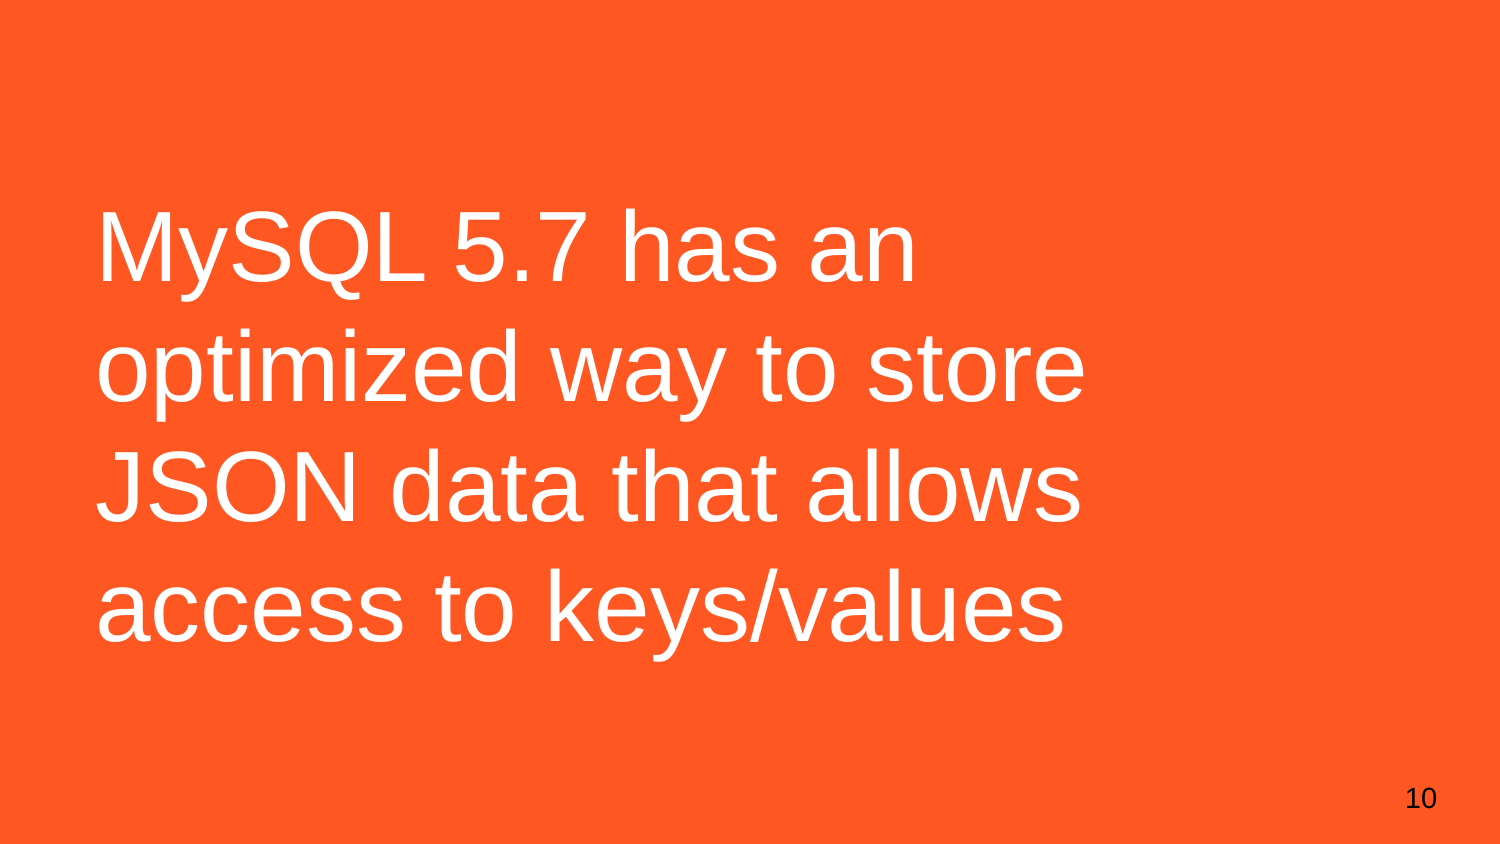

# MySQL 5.7 has an optimized way to store JSON data that allows access to keys/values
10